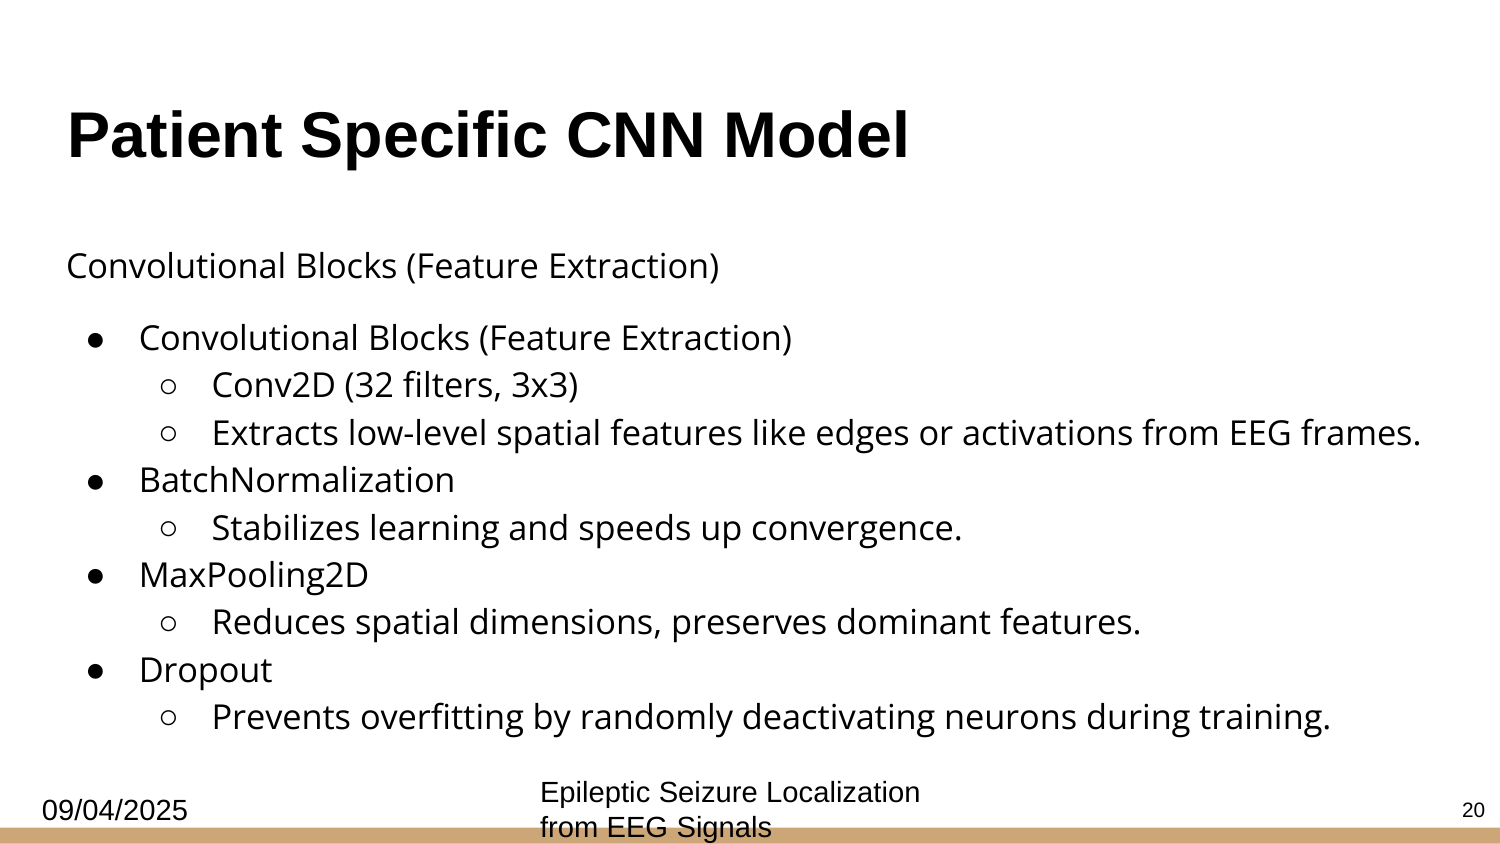

Patient Specific CNN Model
Convolutional Blocks (Feature Extraction)
Convolutional Blocks (Feature Extraction)
Conv2D (32 filters, 3x3)
Extracts low-level spatial features like edges or activations from EEG frames.
BatchNormalization
Stabilizes learning and speeds up convergence.
MaxPooling2D
Reduces spatial dimensions, preserves dominant features.
Dropout
Prevents overfitting by randomly deactivating neurons during training.
20
09/04/2025
Epileptic Seizure Localization from EEG Signals